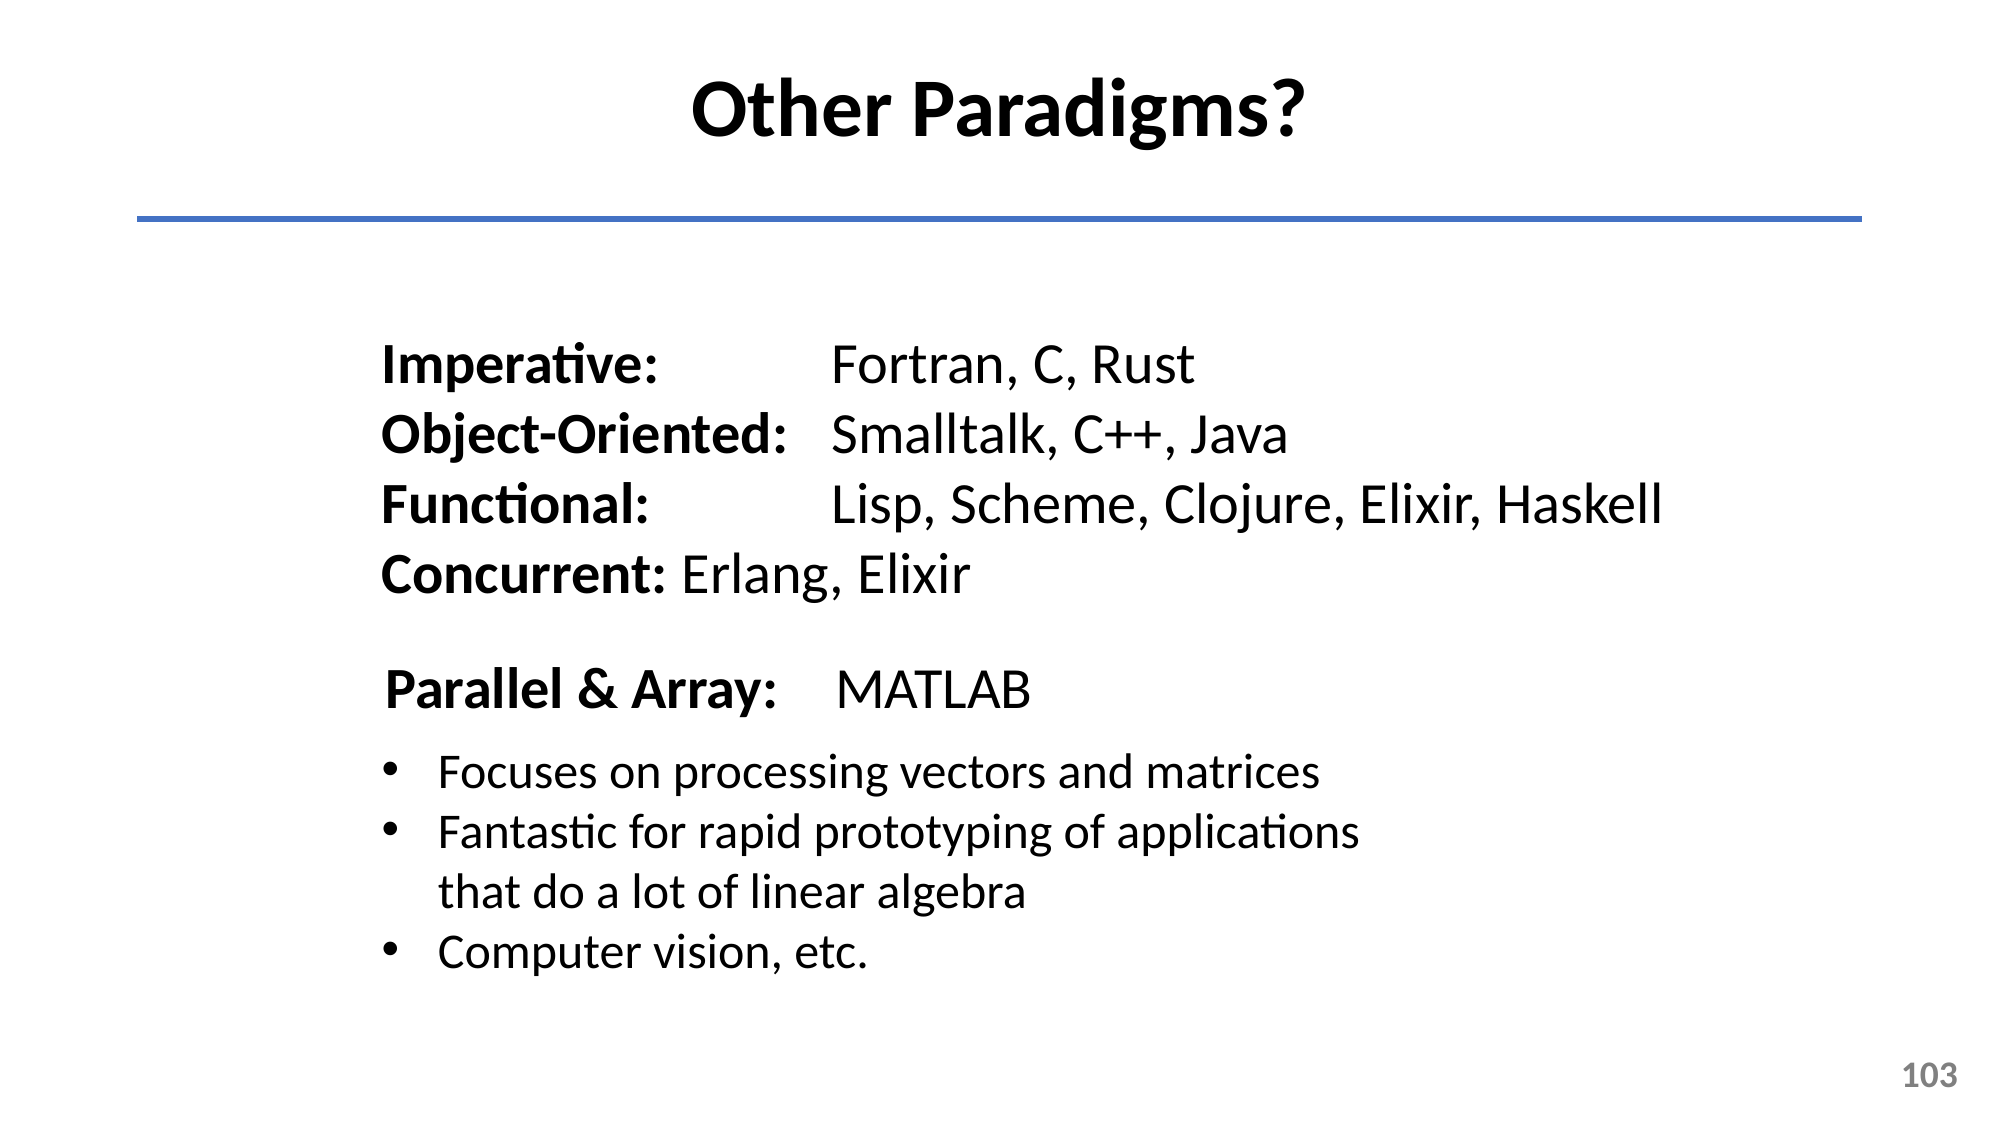

Other Paradigms?
Imperative: 		Fortran, C, Rust
Object-Oriented:  	Smalltalk, C++, Java
Functional: 		Lisp, Scheme, Clojure, Elixir, Haskell
Concurrent: 	Erlang, Elixir
Parallel & Array: 	MATLAB
Focuses on processing vectors and matrices
Fantastic for rapid prototyping of applications that do a lot of linear algebra
Computer vision, etc.
103